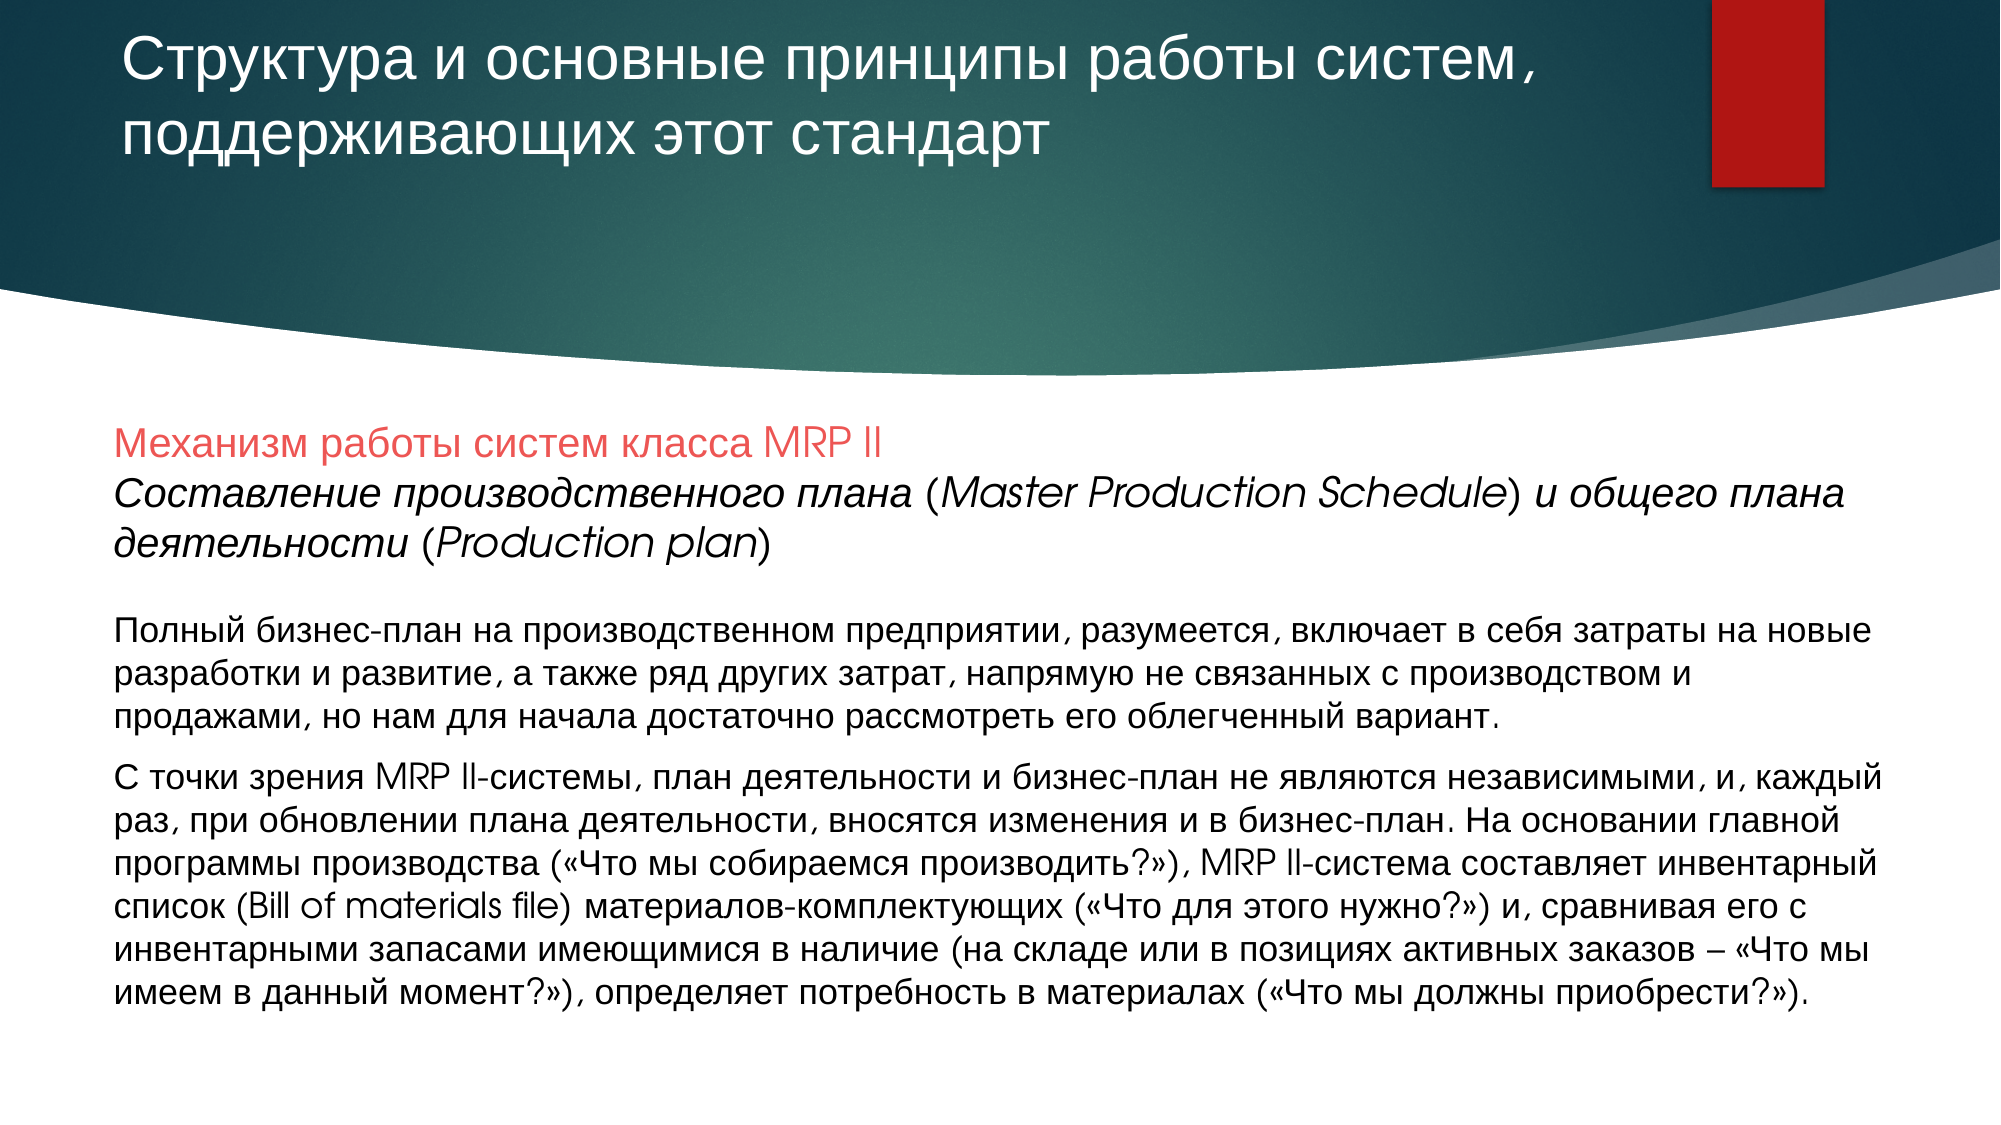

# Структура и основные принципы работы систем, поддерживающих этот стандарт

Механизм работы систем класса MRP II
Составление производственного плана (Master Production Schedule) и общего плана деятельности (Production plan)
Полный бизнес-план на производственном предприятии, разумеется, включает в себя затраты на новые разработки и развитие, а также ряд других затрат, напрямую не связанных с производством и продажами, но нам для начала достаточно рассмотреть его облегченный вариант.
С точки зрения MRP II-системы, план деятельности и бизнес-план не являются независимыми, и, каждый раз, при обновлении плана деятельности, вносятся изменения и в бизнес-план. На основании главной программы производства («Что мы собираемся производить?»), MRP II-система составляет инвентарный список (Bill of materials file) материалов-комплектующих («Что для этого нужно?») и, сравнивая его с инвентарными запасами имеющимися в наличие (на складе или в позициях активных заказов – «Что мы имеем в данный момент?»), определяет потребность в материалах («Что мы должны приобрести?»).